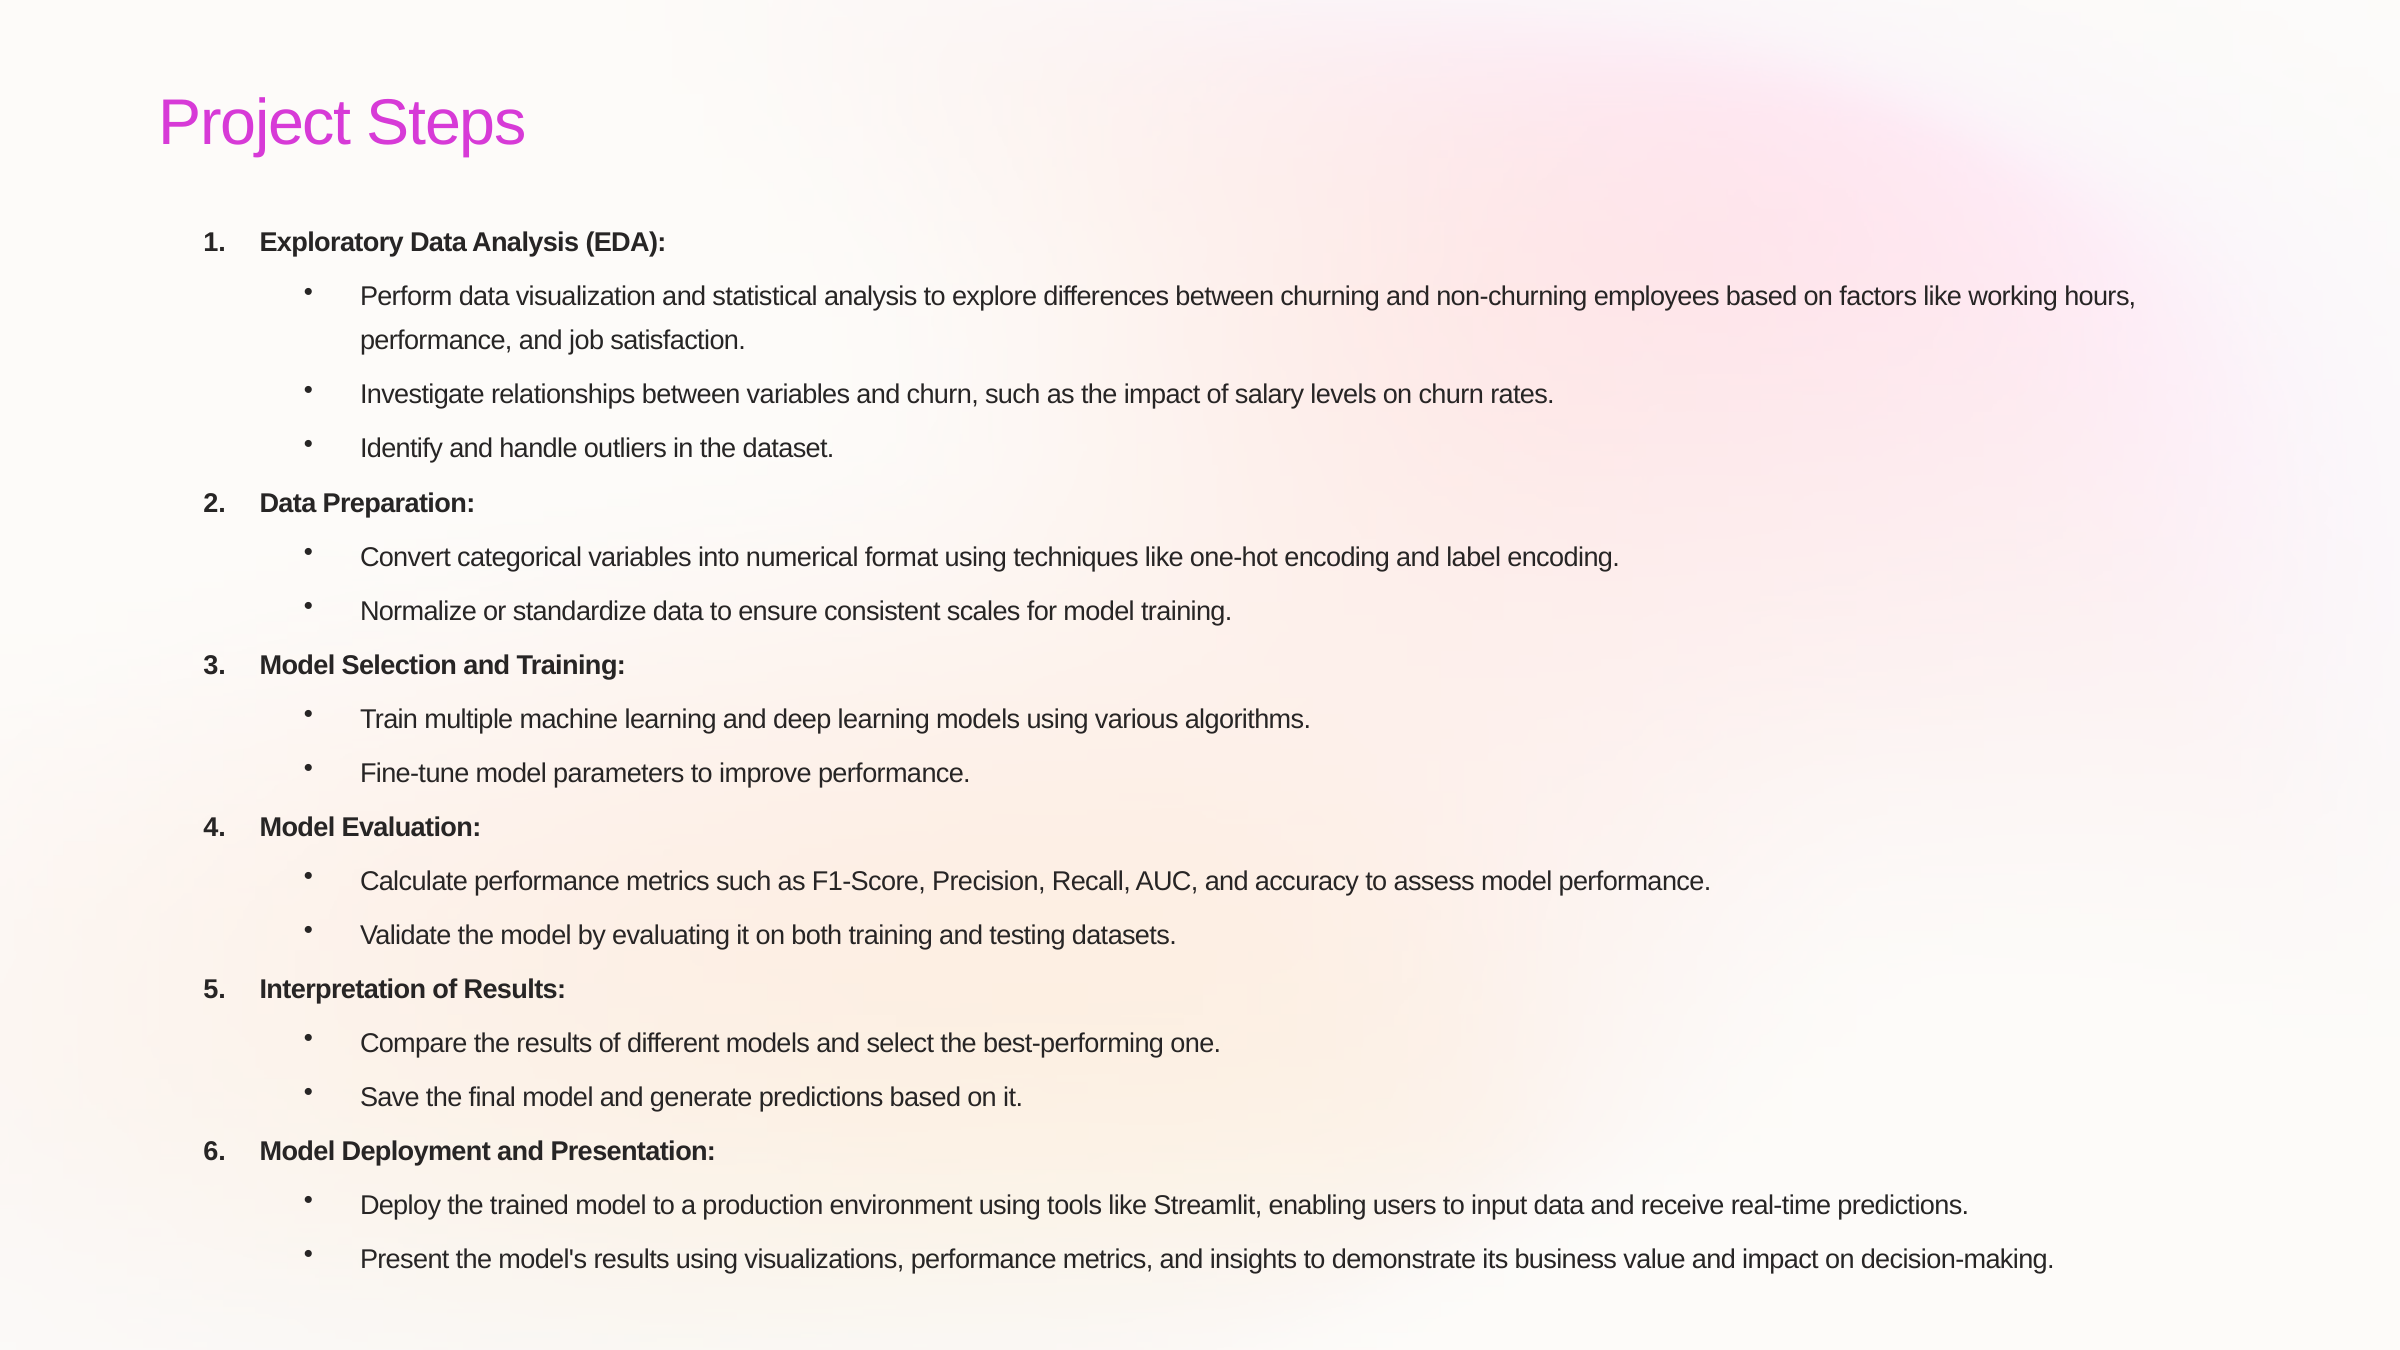

Project Steps
Exploratory Data Analysis (EDA):
Perform data visualization and statistical analysis to explore differences between churning and non-churning employees based on factors like working hours, performance, and job satisfaction.
Investigate relationships between variables and churn, such as the impact of salary levels on churn rates.
Identify and handle outliers in the dataset.
Data Preparation:
Convert categorical variables into numerical format using techniques like one-hot encoding and label encoding.
Normalize or standardize data to ensure consistent scales for model training.
Model Selection and Training:
Train multiple machine learning and deep learning models using various algorithms.
Fine-tune model parameters to improve performance.
Model Evaluation:
Calculate performance metrics such as F1-Score, Precision, Recall, AUC, and accuracy to assess model performance.
Validate the model by evaluating it on both training and testing datasets.
Interpretation of Results:
Compare the results of different models and select the best-performing one.
Save the final model and generate predictions based on it.
Model Deployment and Presentation:
Deploy the trained model to a production environment using tools like Streamlit, enabling users to input data and receive real-time predictions.
Present the model's results using visualizations, performance metrics, and insights to demonstrate its business value and impact on decision-making.